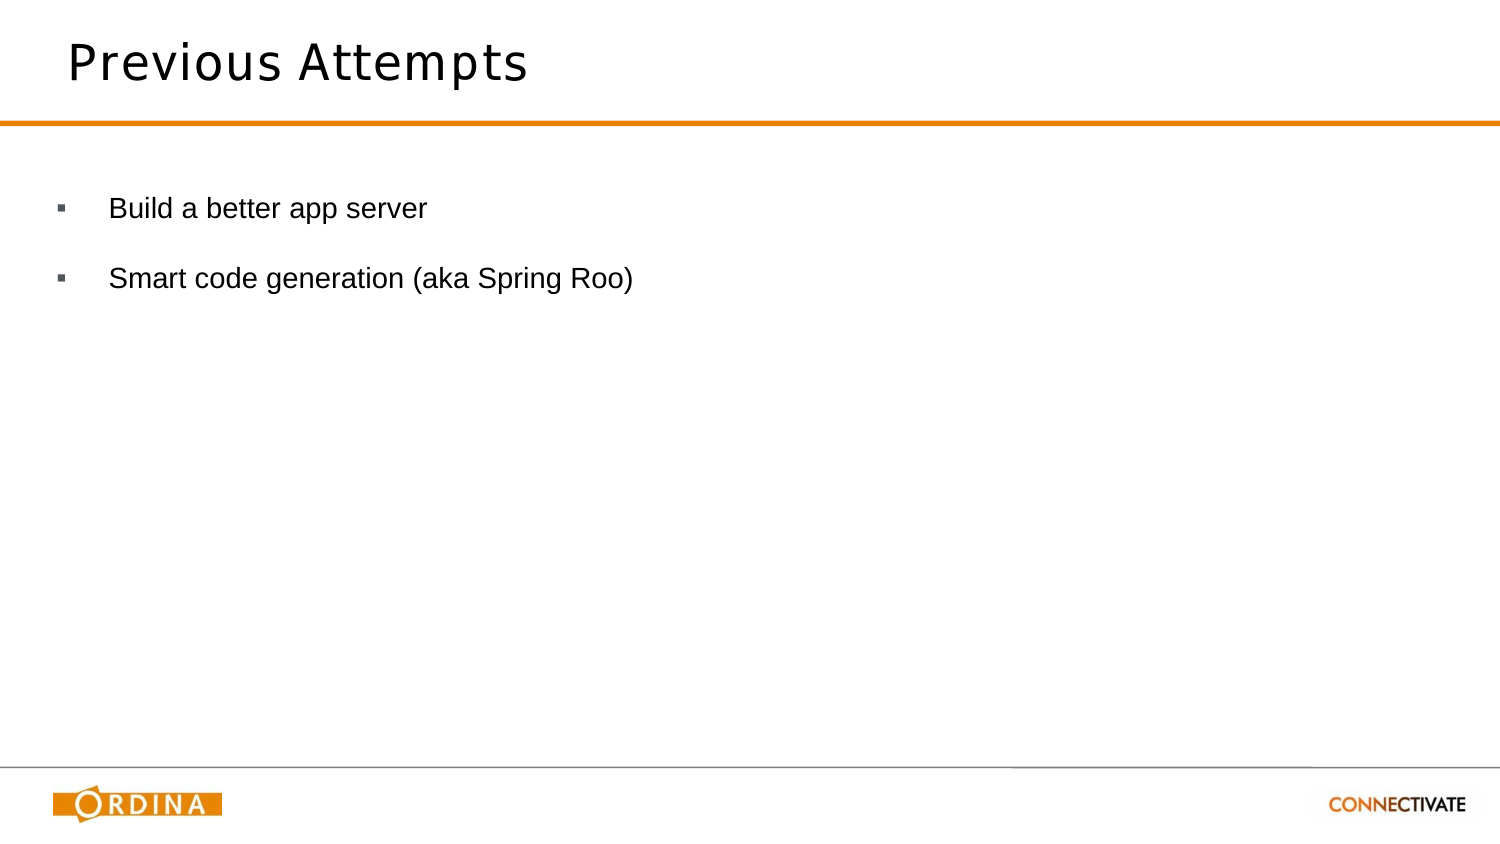

# Previous Attempts
Build a better app server
Smart code generation (aka Spring Roo)